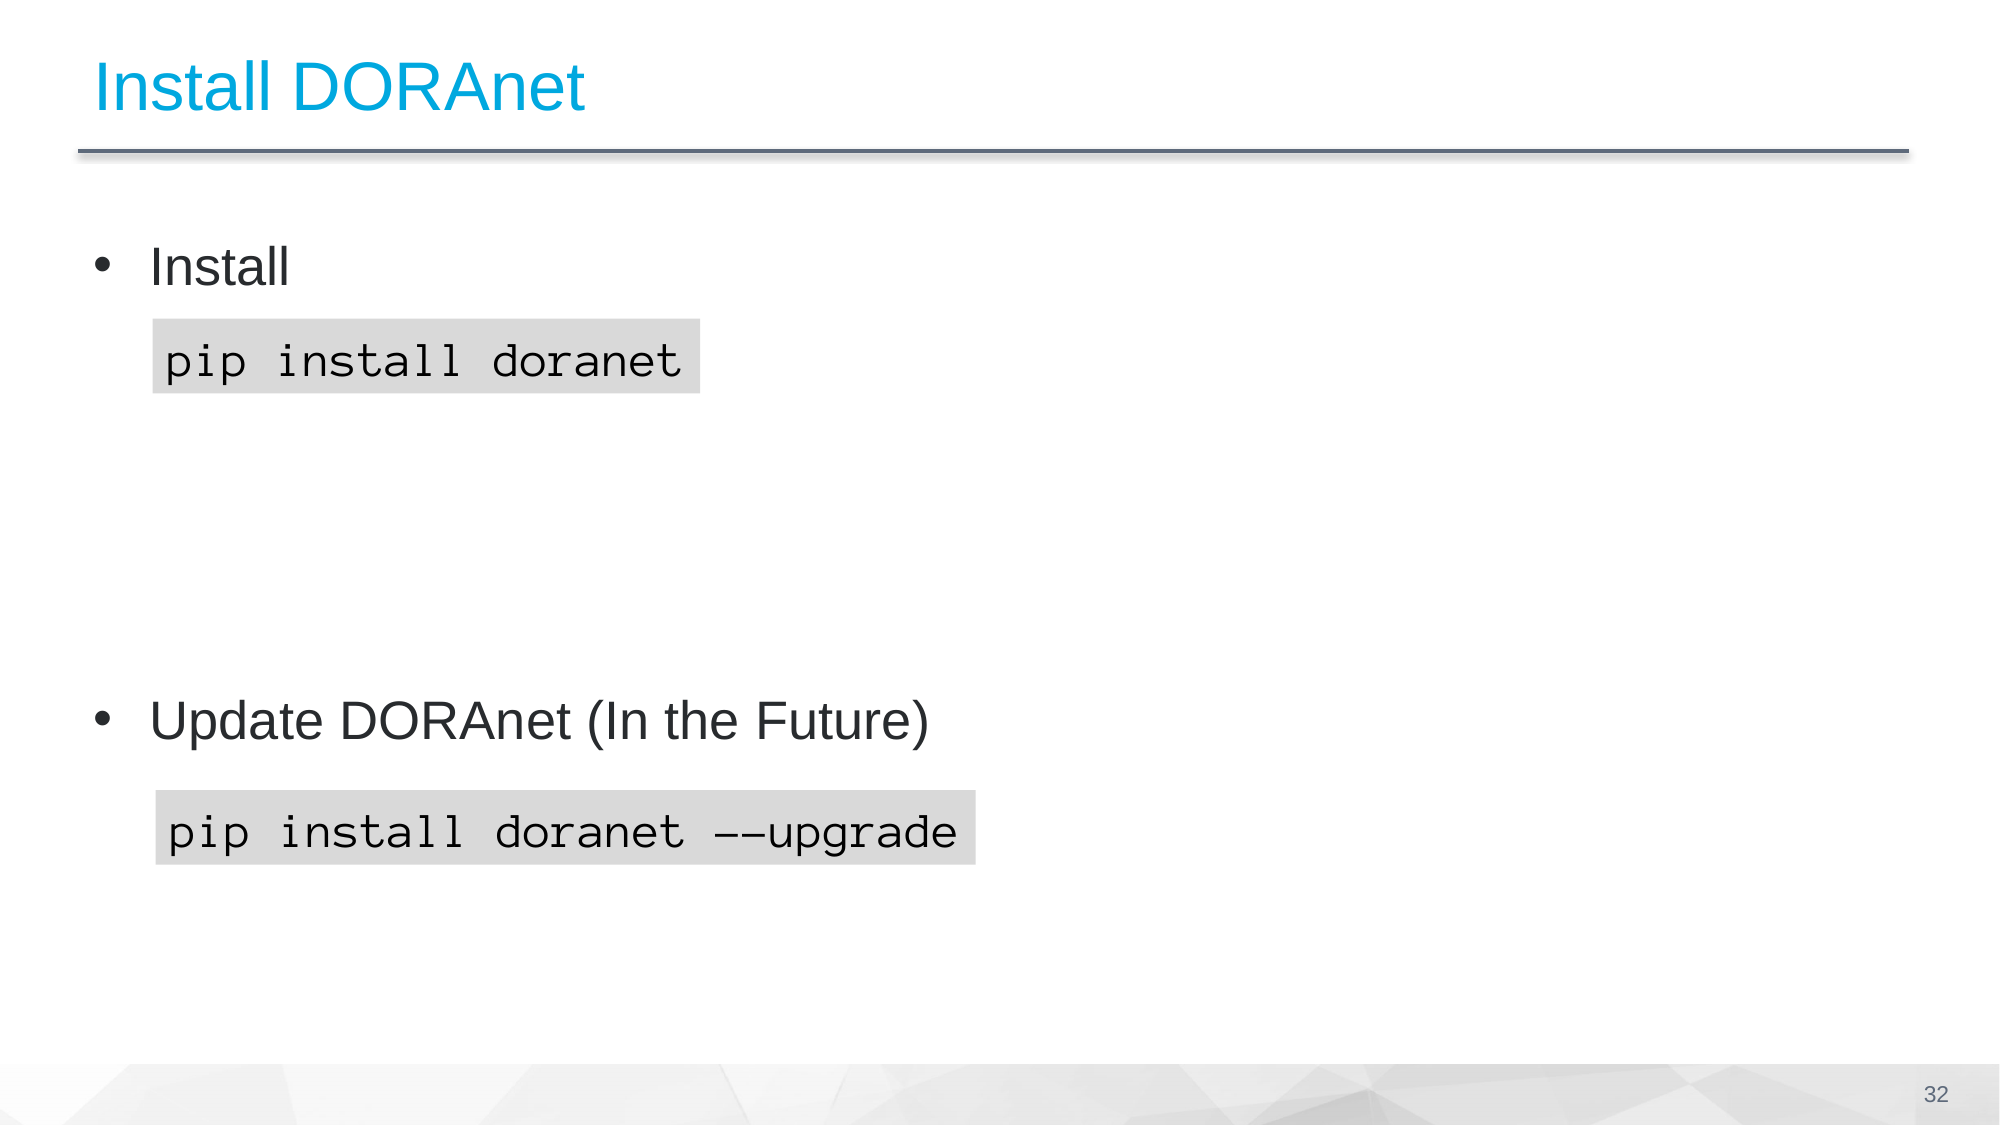

# Install DORAnet
Install

Update DORAnet (In the Future)
pip install doranet
pip install doranet --upgrade